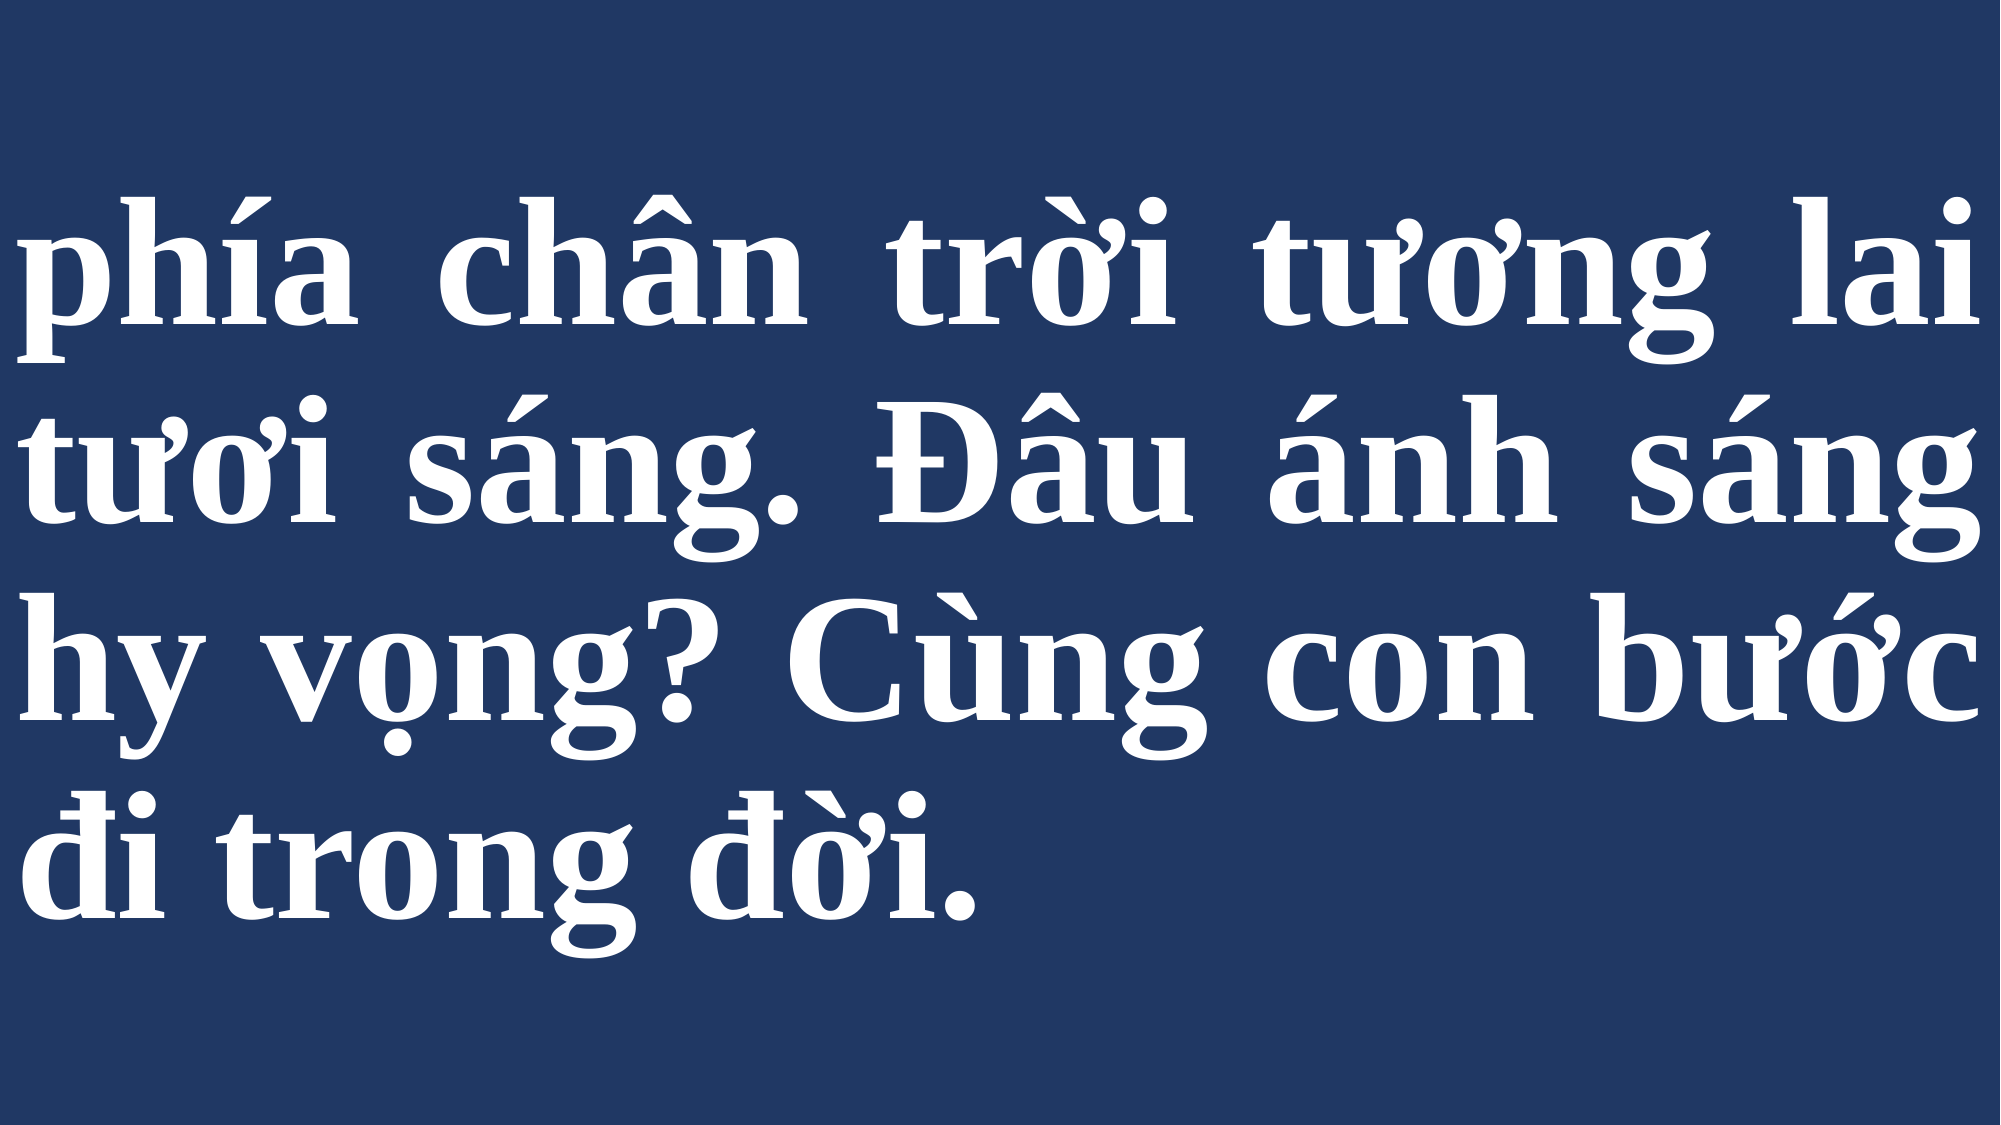

# phía chân trời tương lai tươi sáng. Đâu ánh sáng hy vọng? Cùng con bước đi trong đời.